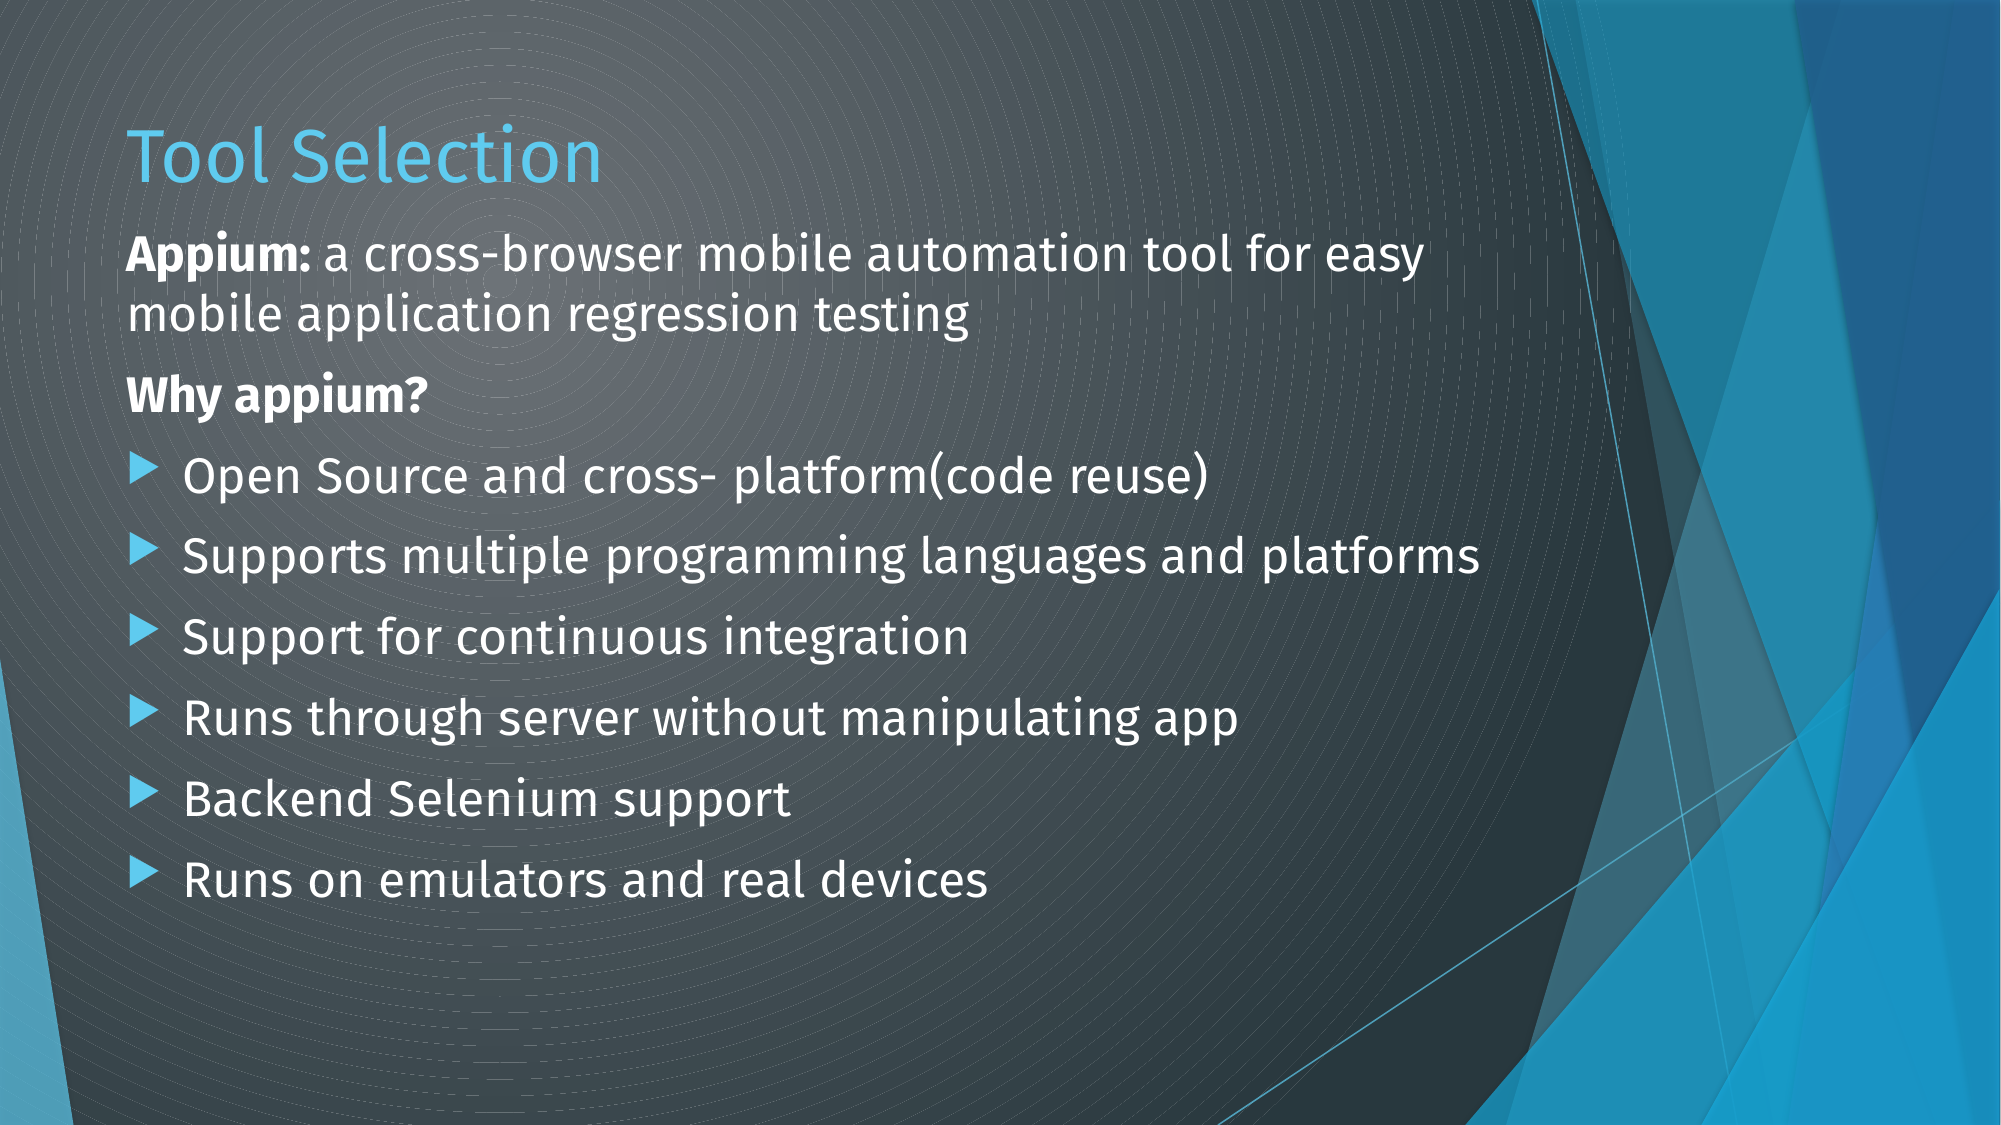

# Tool Selection
Appium: a cross-browser mobile automation tool for easy mobile application regression testing
Why appium?
Open Source and cross- platform(code reuse)
Supports multiple programming languages and platforms
Support for continuous integration
Runs through server without manipulating app
Backend Selenium support
Runs on emulators and real devices